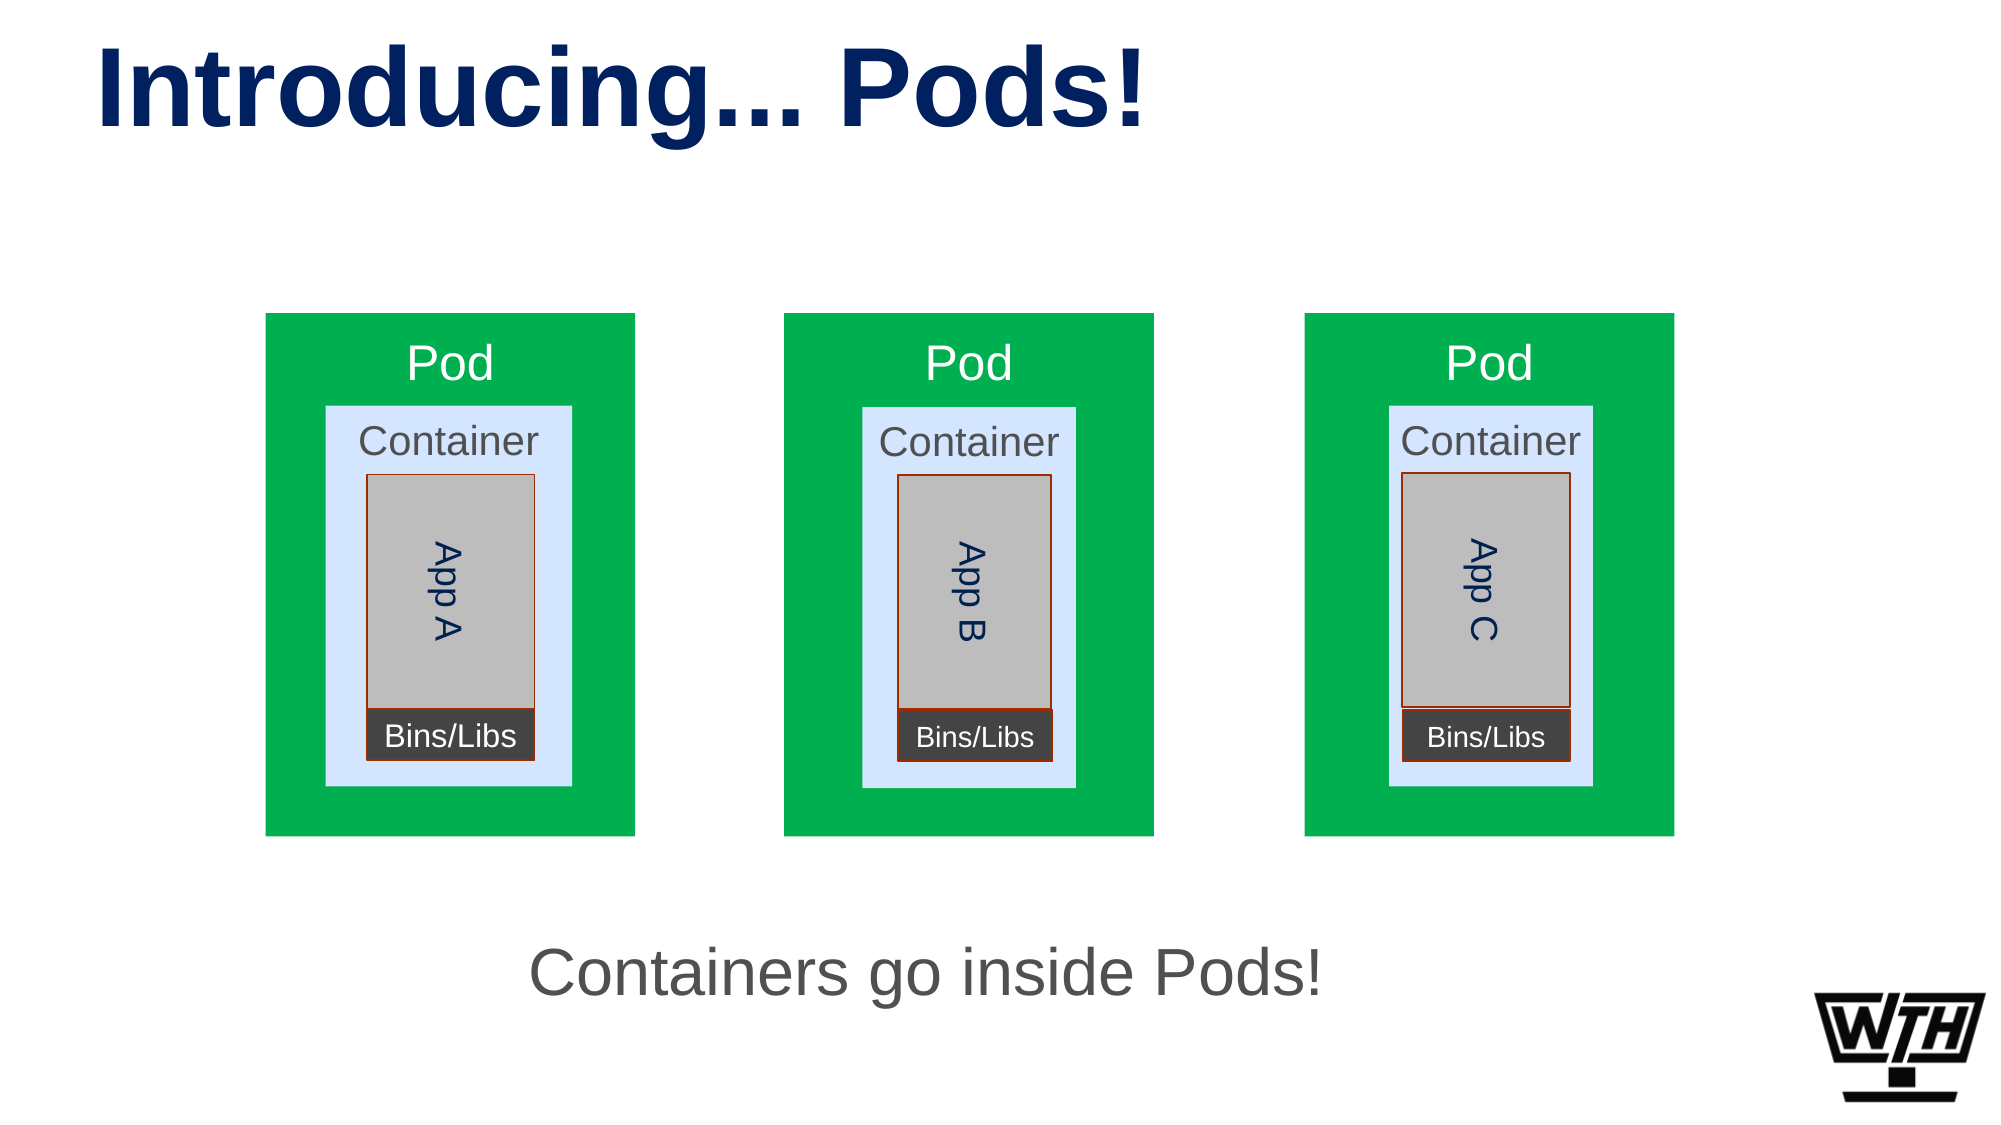

# Introducing... Pods!

Pod
Pod
Pod
Container
Container
Container
App C
App A
App B
Bins/Libs
Bins/Libs
Bins/Libs
Containers go inside Pods!